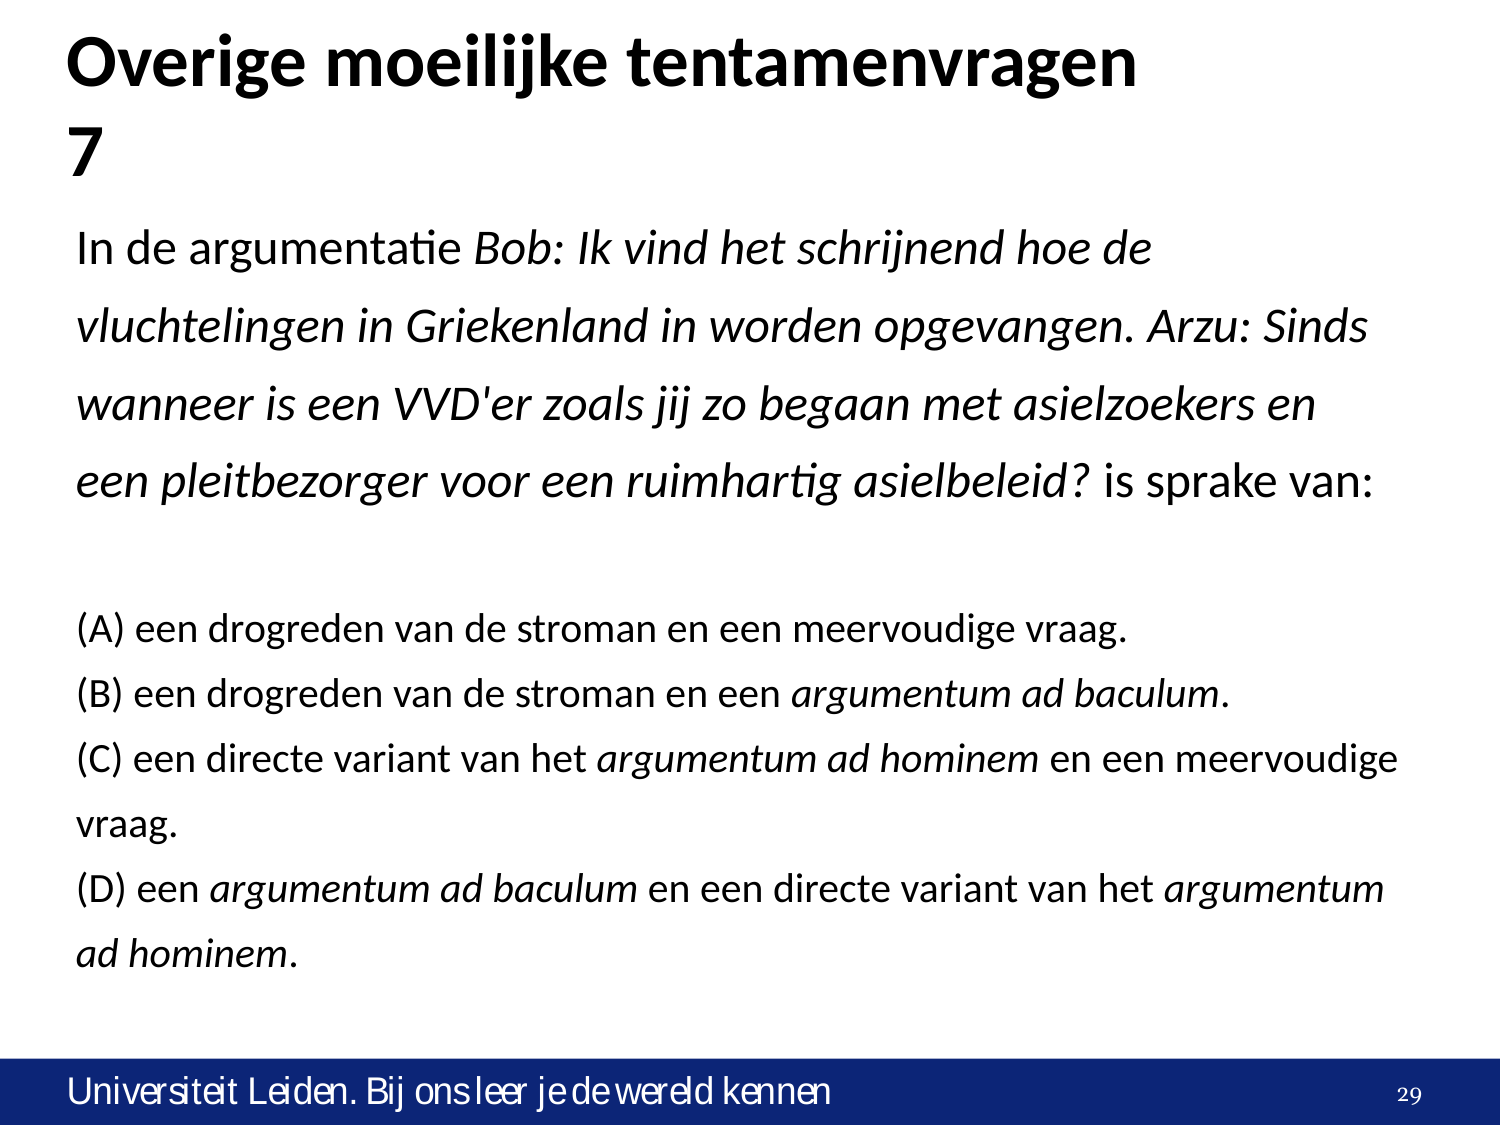

# Overige moeilijke tentamenvragen 		7
In de argumentatie Bob: Ik vind het schrijnend hoe de vluchtelingen in Griekenland in worden opgevangen. Arzu: Sinds wanneer is een VVD'er zoals jij zo begaan met asielzoekers en een pleitbezorger voor een ruimhartig asielbeleid? is sprake van:

(A) een drogreden van de stroman en een meervoudige vraag.
(B) een drogreden van de stroman en een argumentum ad baculum.
(C) een directe variant van het argumentum ad hominem en een meervoudige vraag.
(D) een argumentum ad baculum en een directe variant van het argumentum ad hominem.